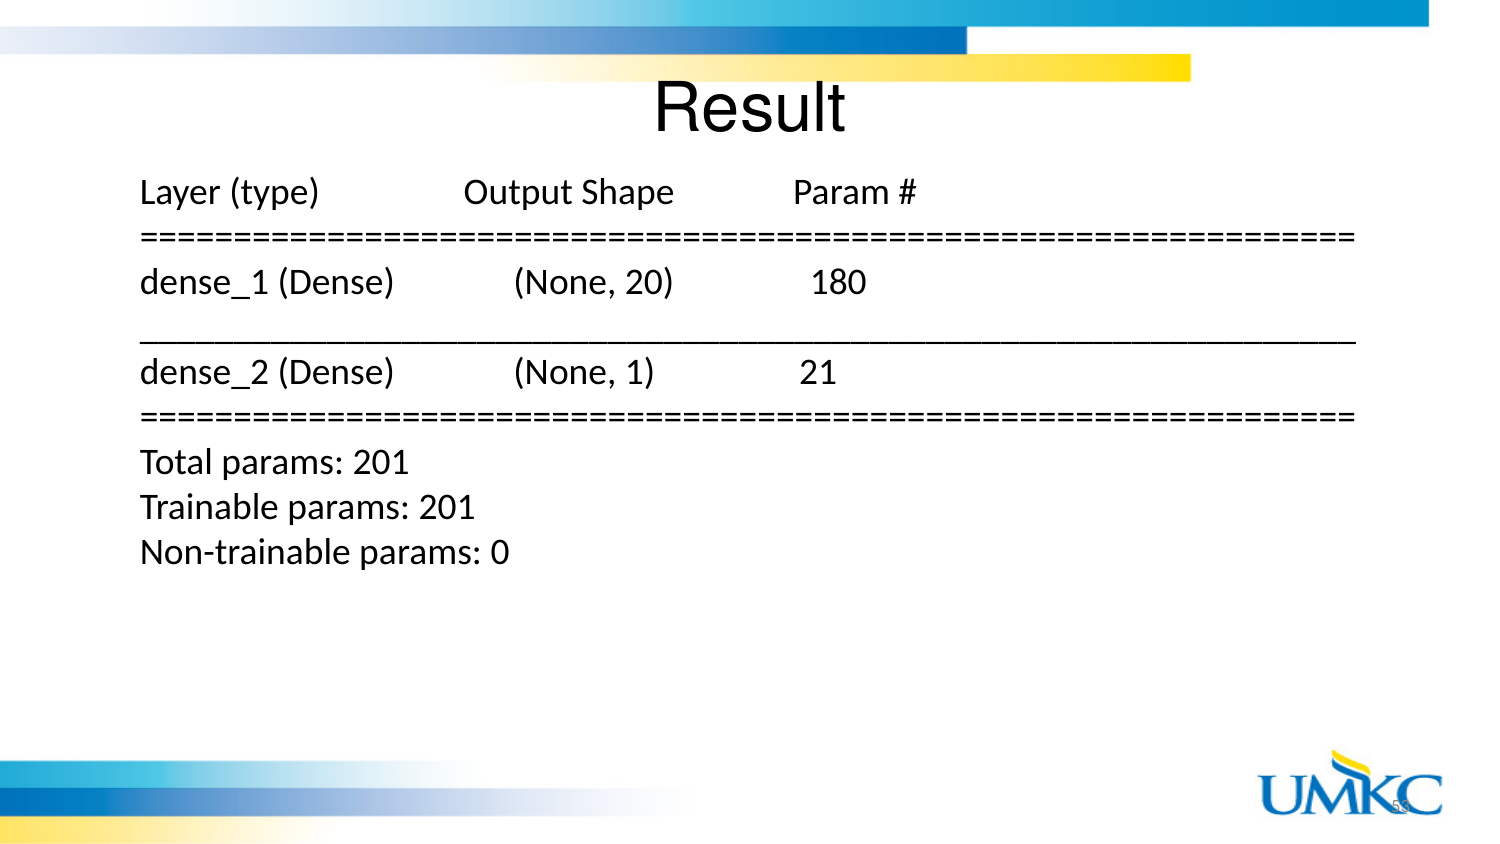

# Result
Layer (type)                 Output Shape              Param #
=================================================================
dense_1 (Dense)              (None, 20)                180
_________________________________________________________________
dense_2 (Dense)              (None, 1)                 21
=================================================================
Total params: 201
Trainable params: 201
Non-trainable params: 0
53